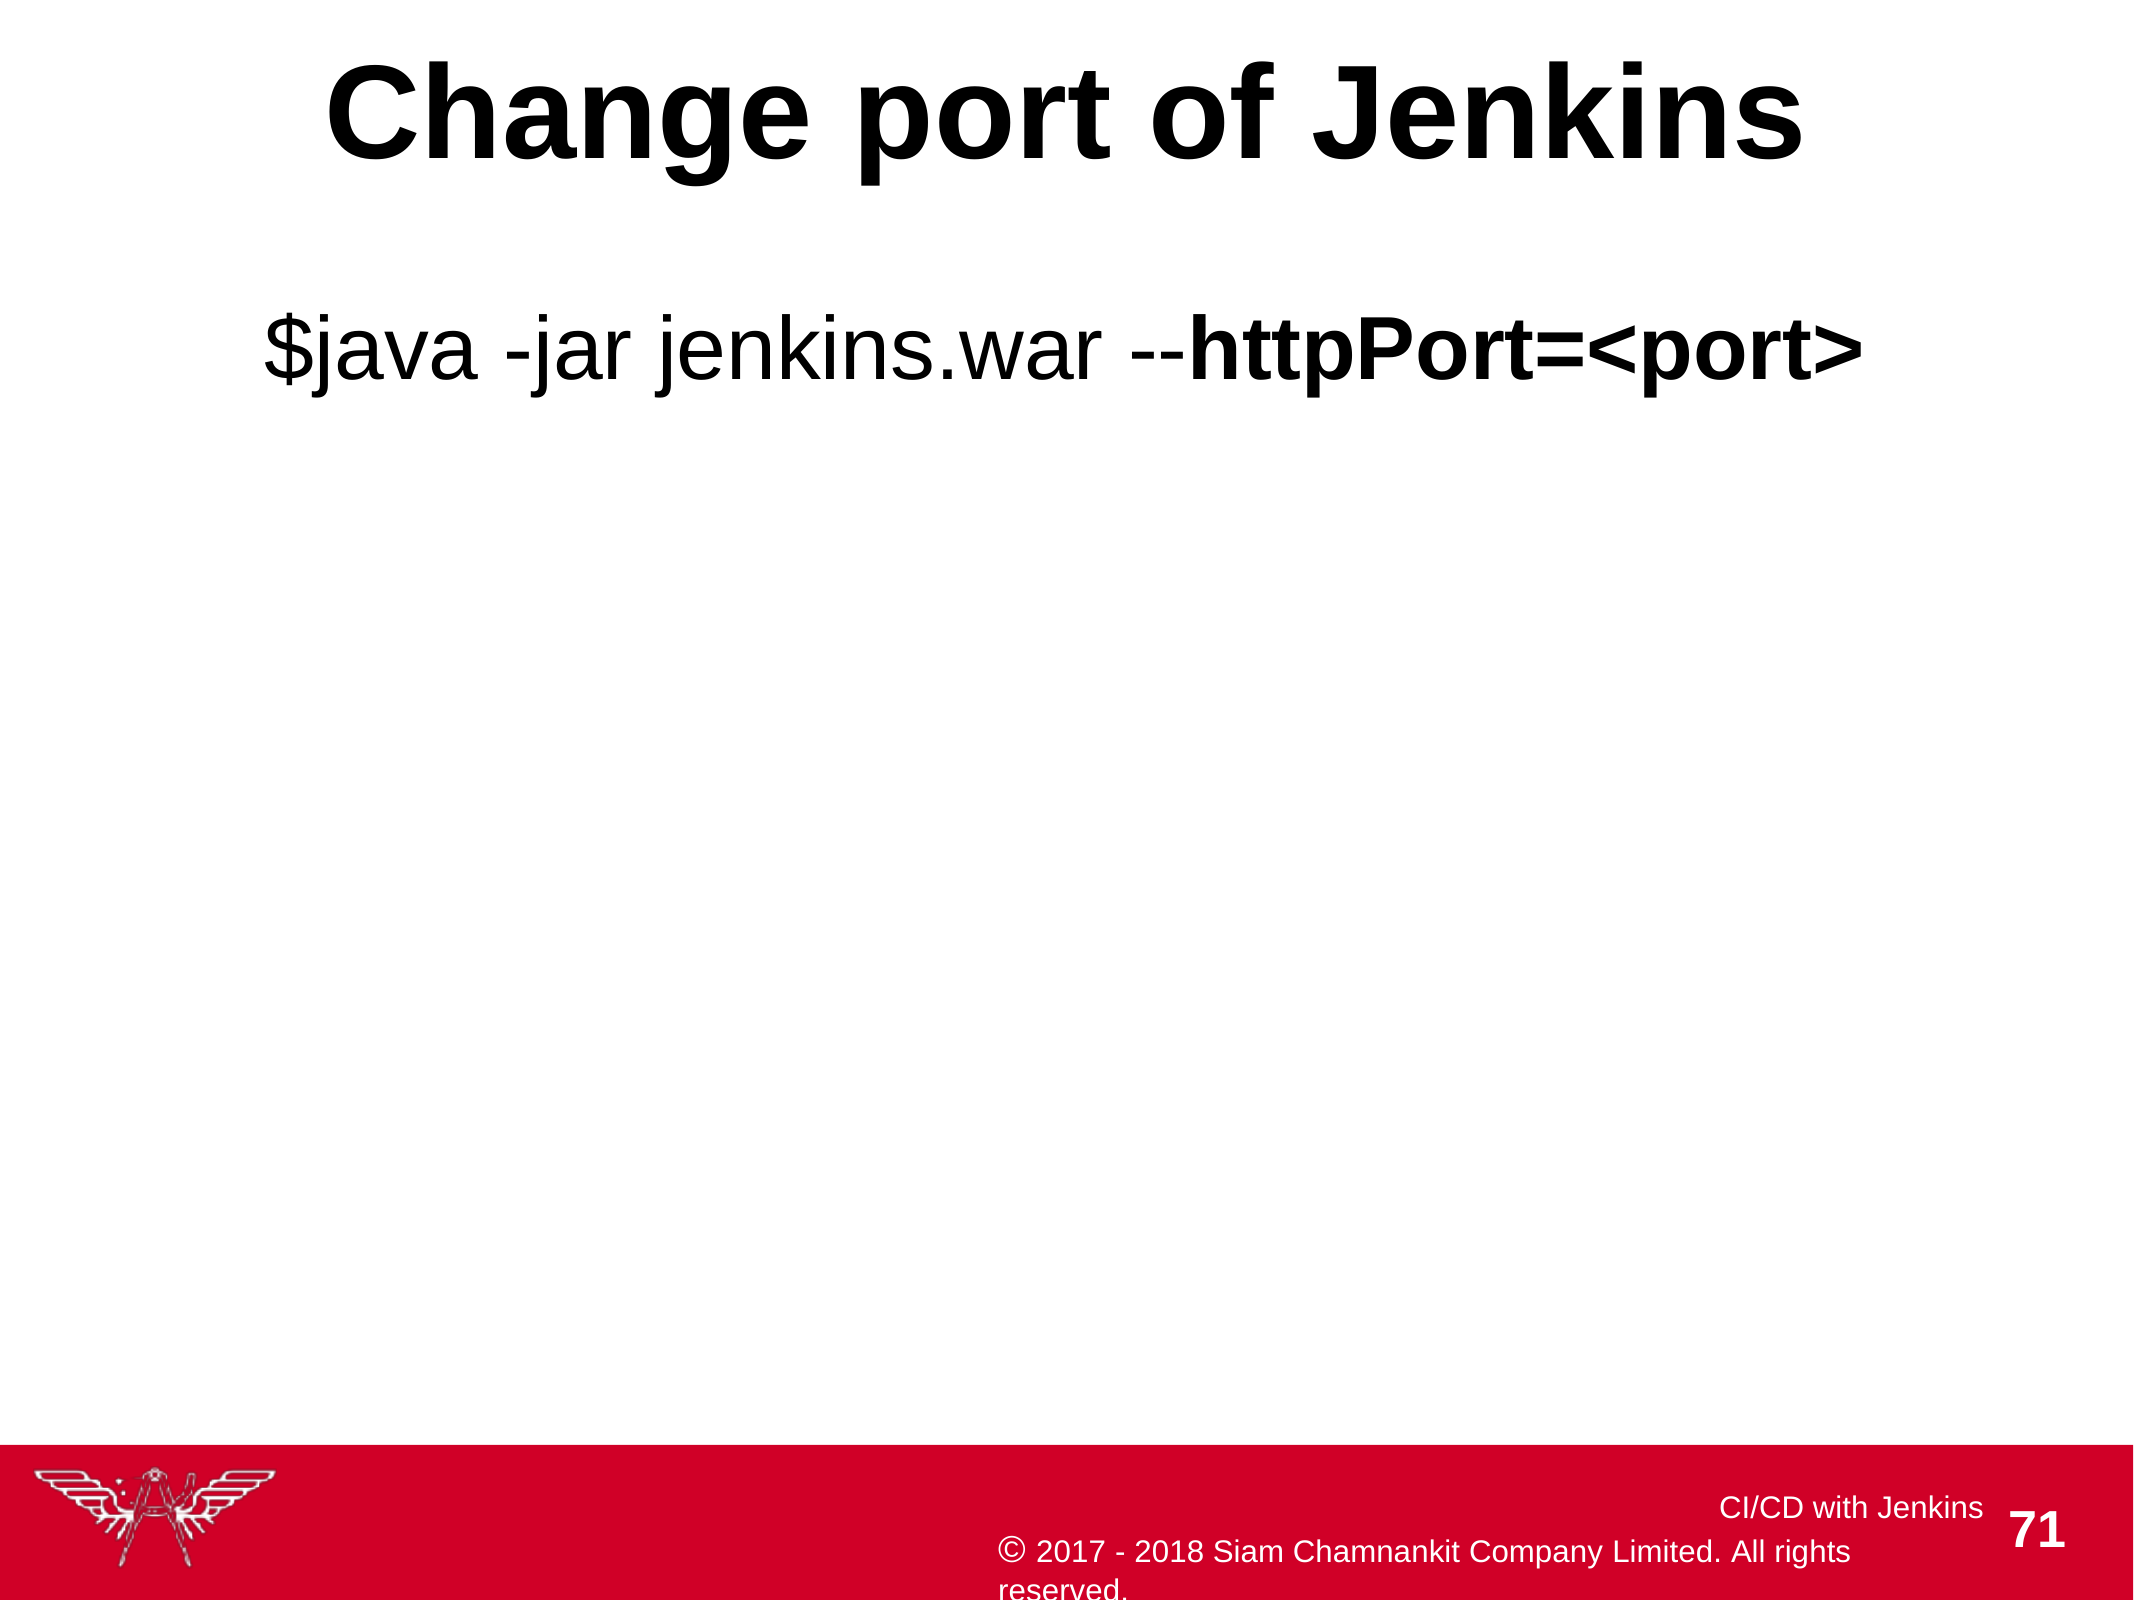

Change	port of Jenkins
$java -jar jenkins.war --httpPort=<port>
CI/CD with Jenkins
© 2017 - 2018 Siam Chamnankit Company Limited. All rights reserved.
71